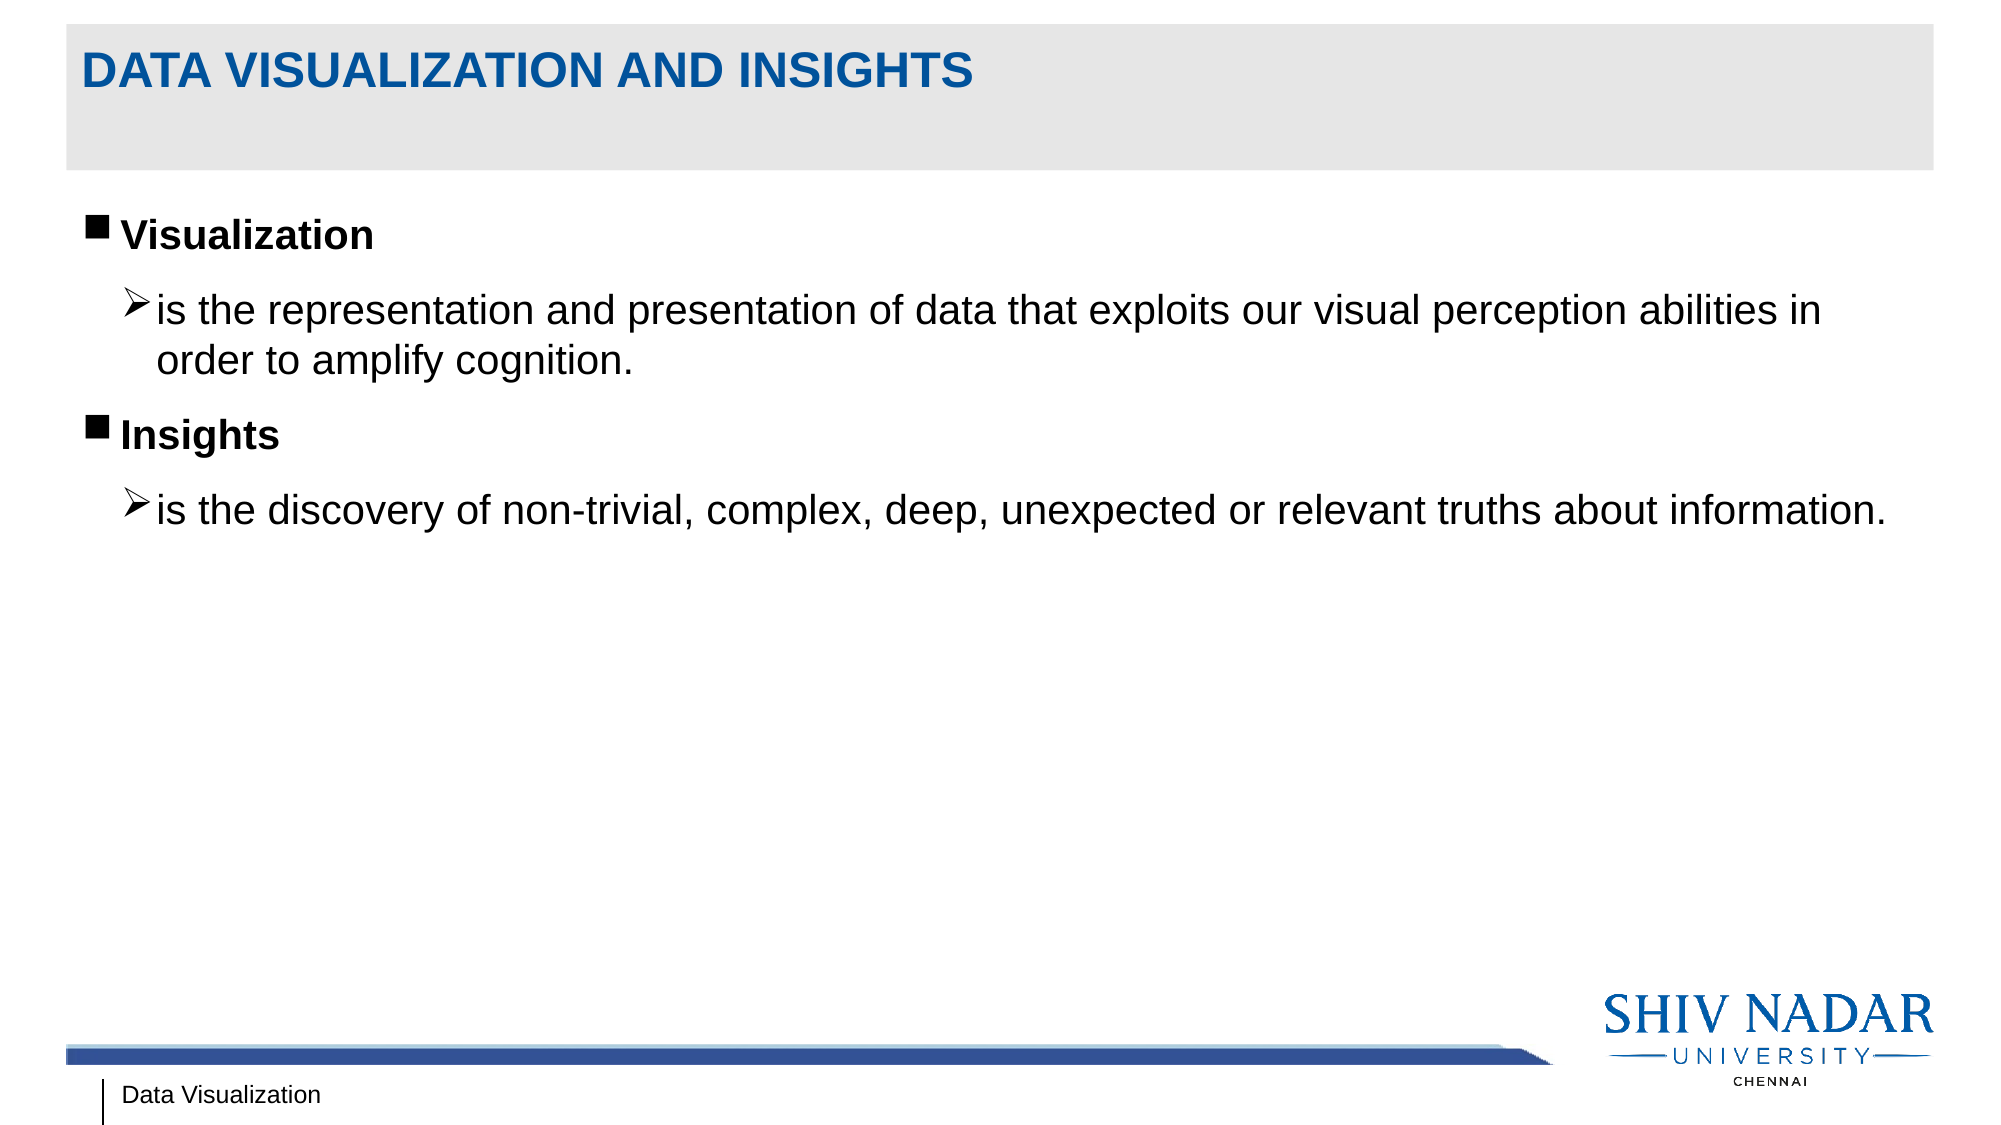

# Data visualization and insights
Visualization
is the representation and presentation of data that exploits our visual perception abilities in order to amplify cognition.
Insights
is the discovery of non-trivial, complex, deep, unexpected or relevant truths about information.